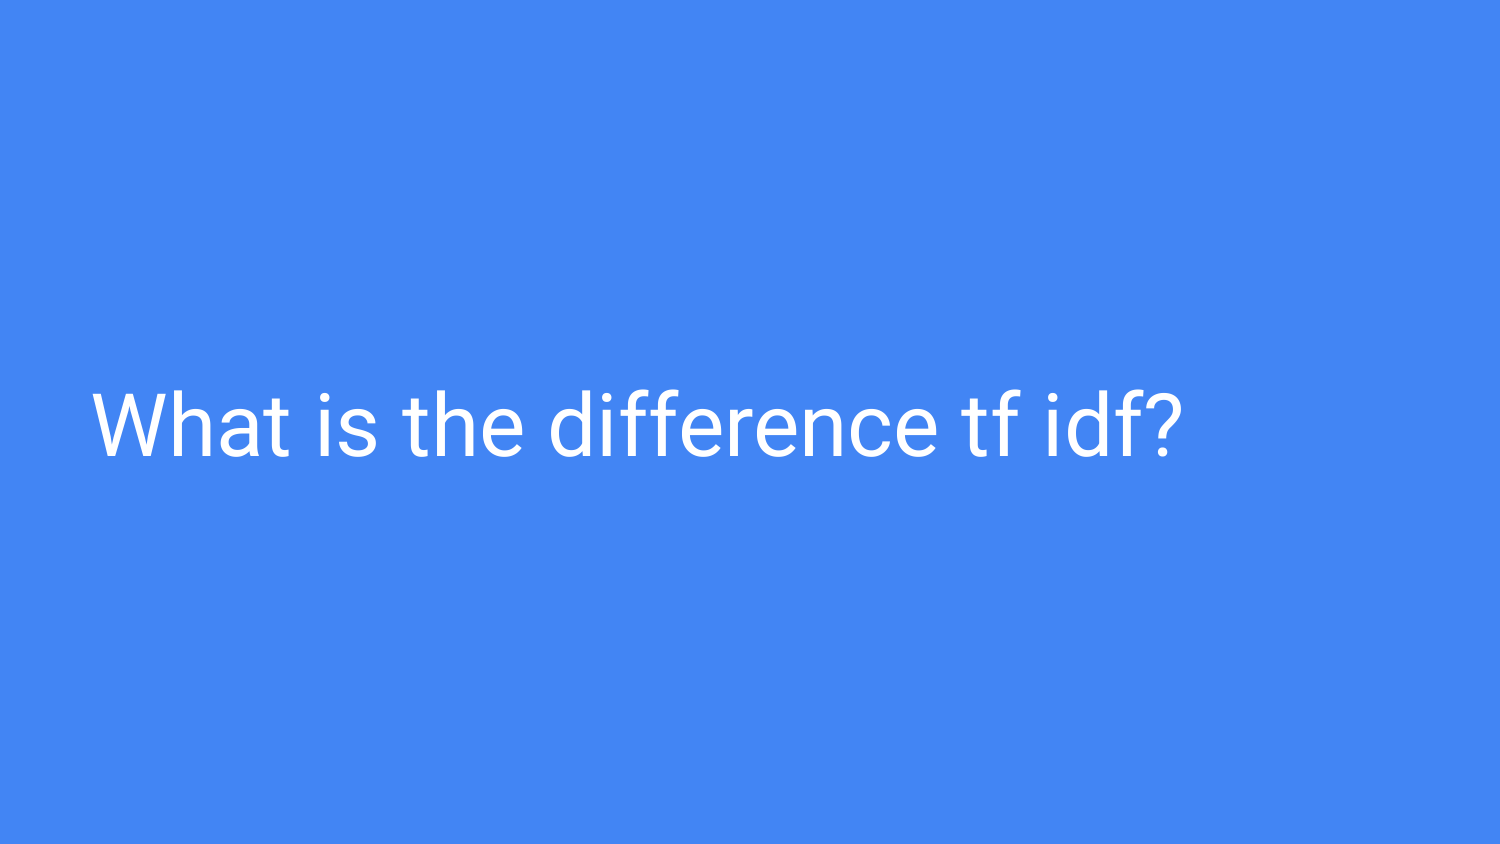

# What is the difference tf idf?